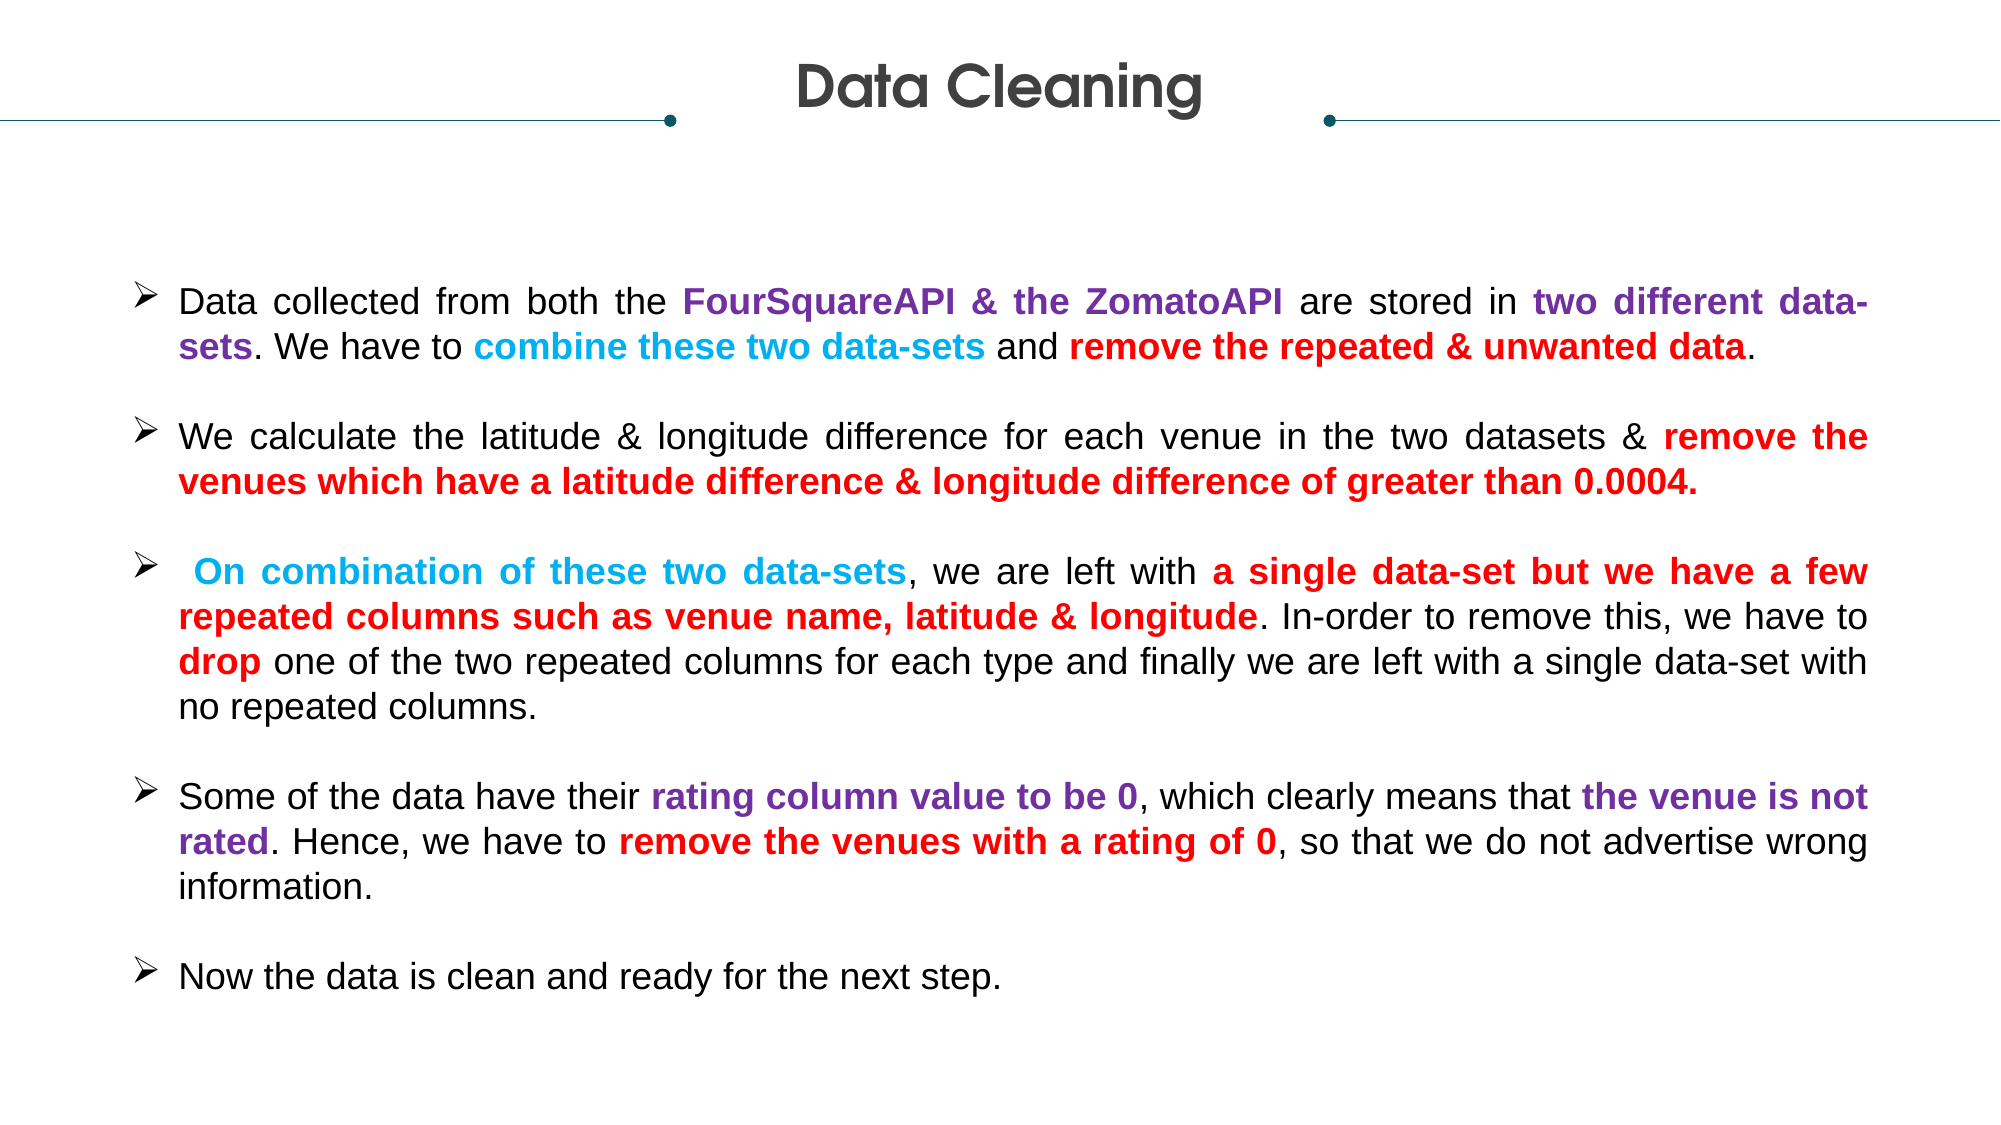

Data Cleaning
Data collected from both the FourSquareAPI & the ZomatoAPI are stored in two different data-sets. We have to combine these two data-sets and remove the repeated & unwanted data.

We calculate the latitude & longitude difference for each venue in the two datasets & remove the venues which have a latitude difference & longitude difference of greater than 0.0004.

 On combination of these two data-sets, we are left with a single data-set but we have a few repeated columns such as venue name, latitude & longitude. In-order to remove this, we have to drop one of the two repeated columns for each type and finally we are left with a single data-set with no repeated columns.

Some of the data have their rating column value to be 0, which clearly means that the venue is not rated. Hence, we have to remove the venues with a rating of 0, so that we do not advertise wrong information.

Now the data is clean and ready for the next step.